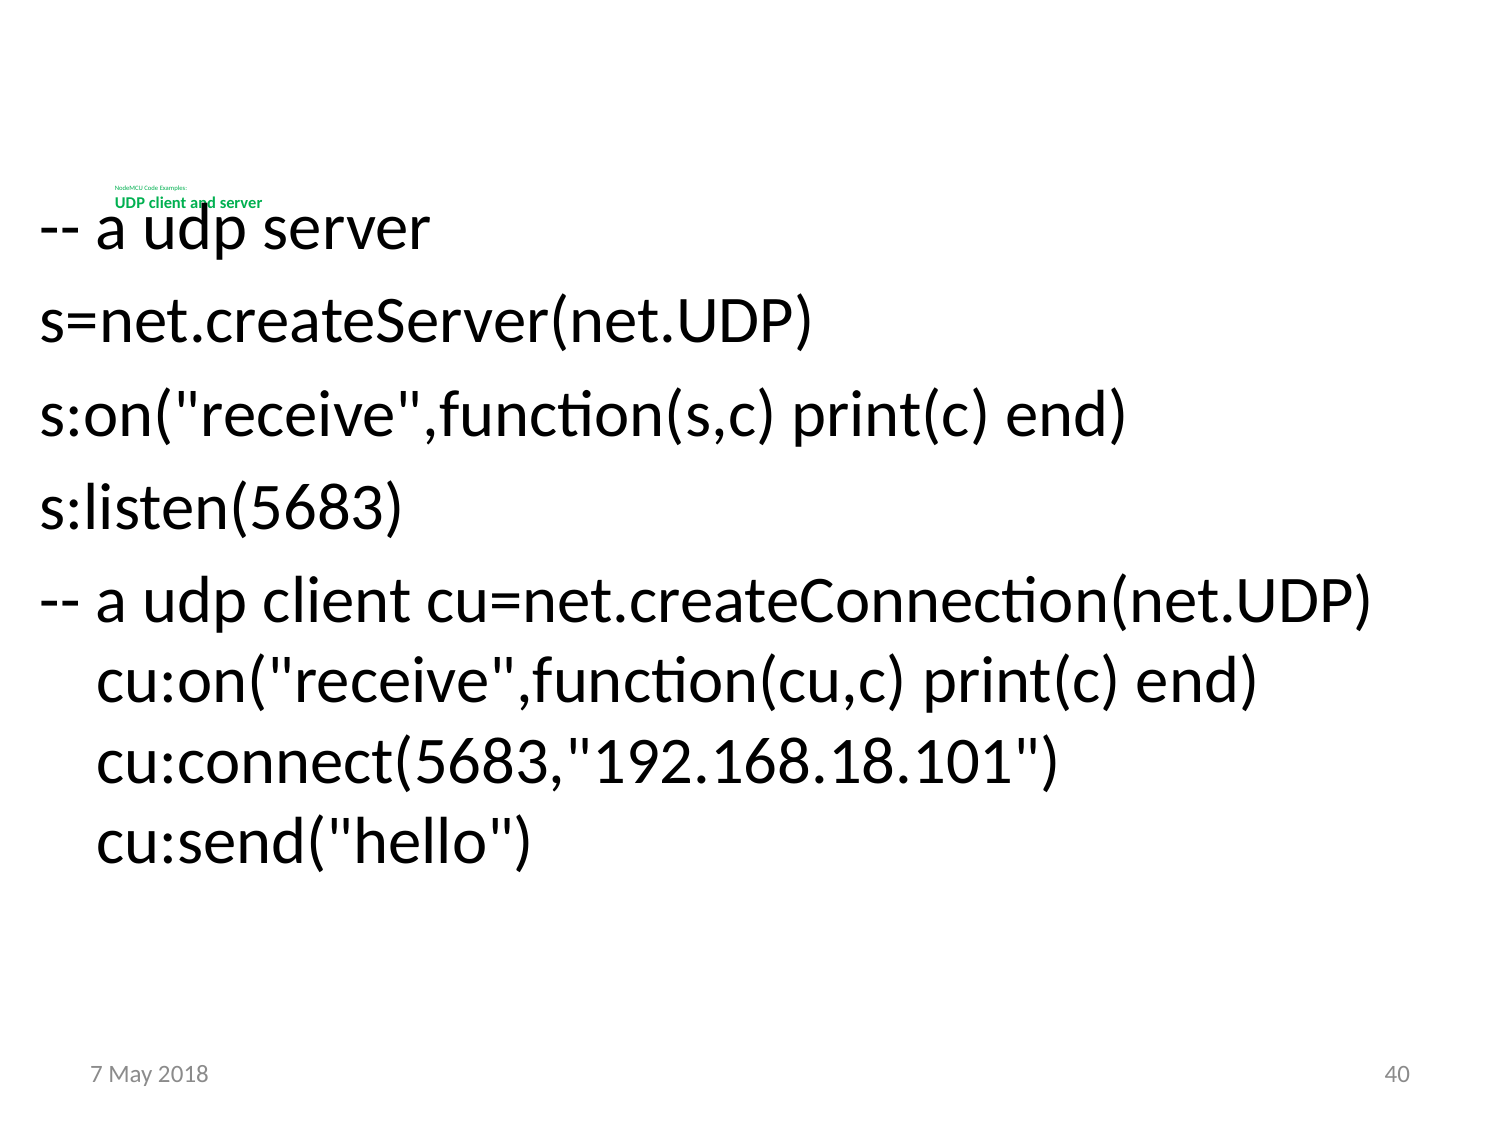

-- a udp server
s=net.createServer(net.UDP)
s:on("receive",function(s,c) print(c) end)
s:listen(5683)
-- a udp client cu=net.createConnection(net.UDP) cu:on("receive",function(cu,c) print(c) end) cu:connect(5683,"192.168.18.101") cu:send("hello")
# NodeMCU Code Examples: UDP client and server
7 May 2018
40